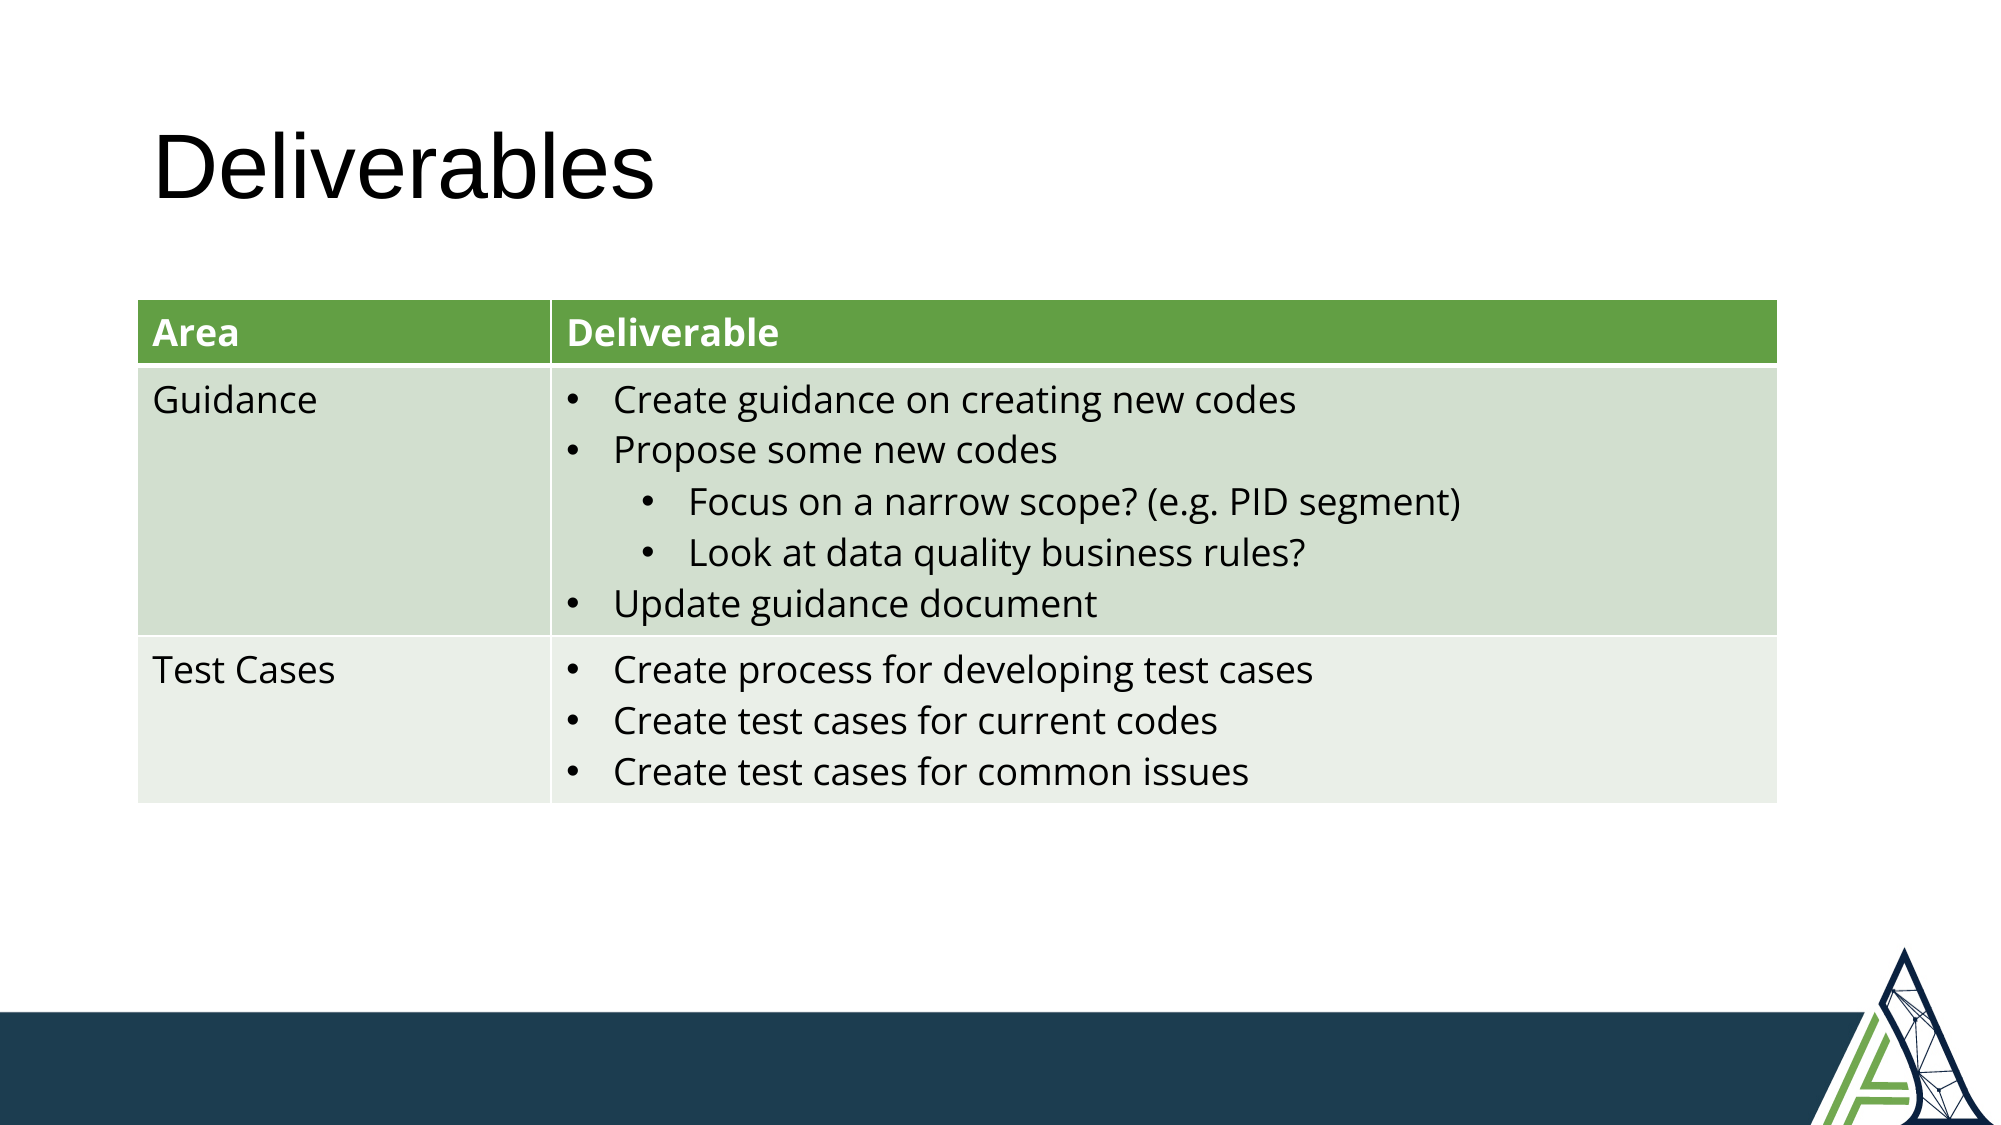

# Deliverables
| Area | Deliverable |
| --- | --- |
| Guidance | Create guidance on creating new codes Propose some new codes Focus on a narrow scope? (e.g. PID segment) Look at data quality business rules? Update guidance document |
| Test Cases | Create process for developing test cases Create test cases for current codes Create test cases for common issues |